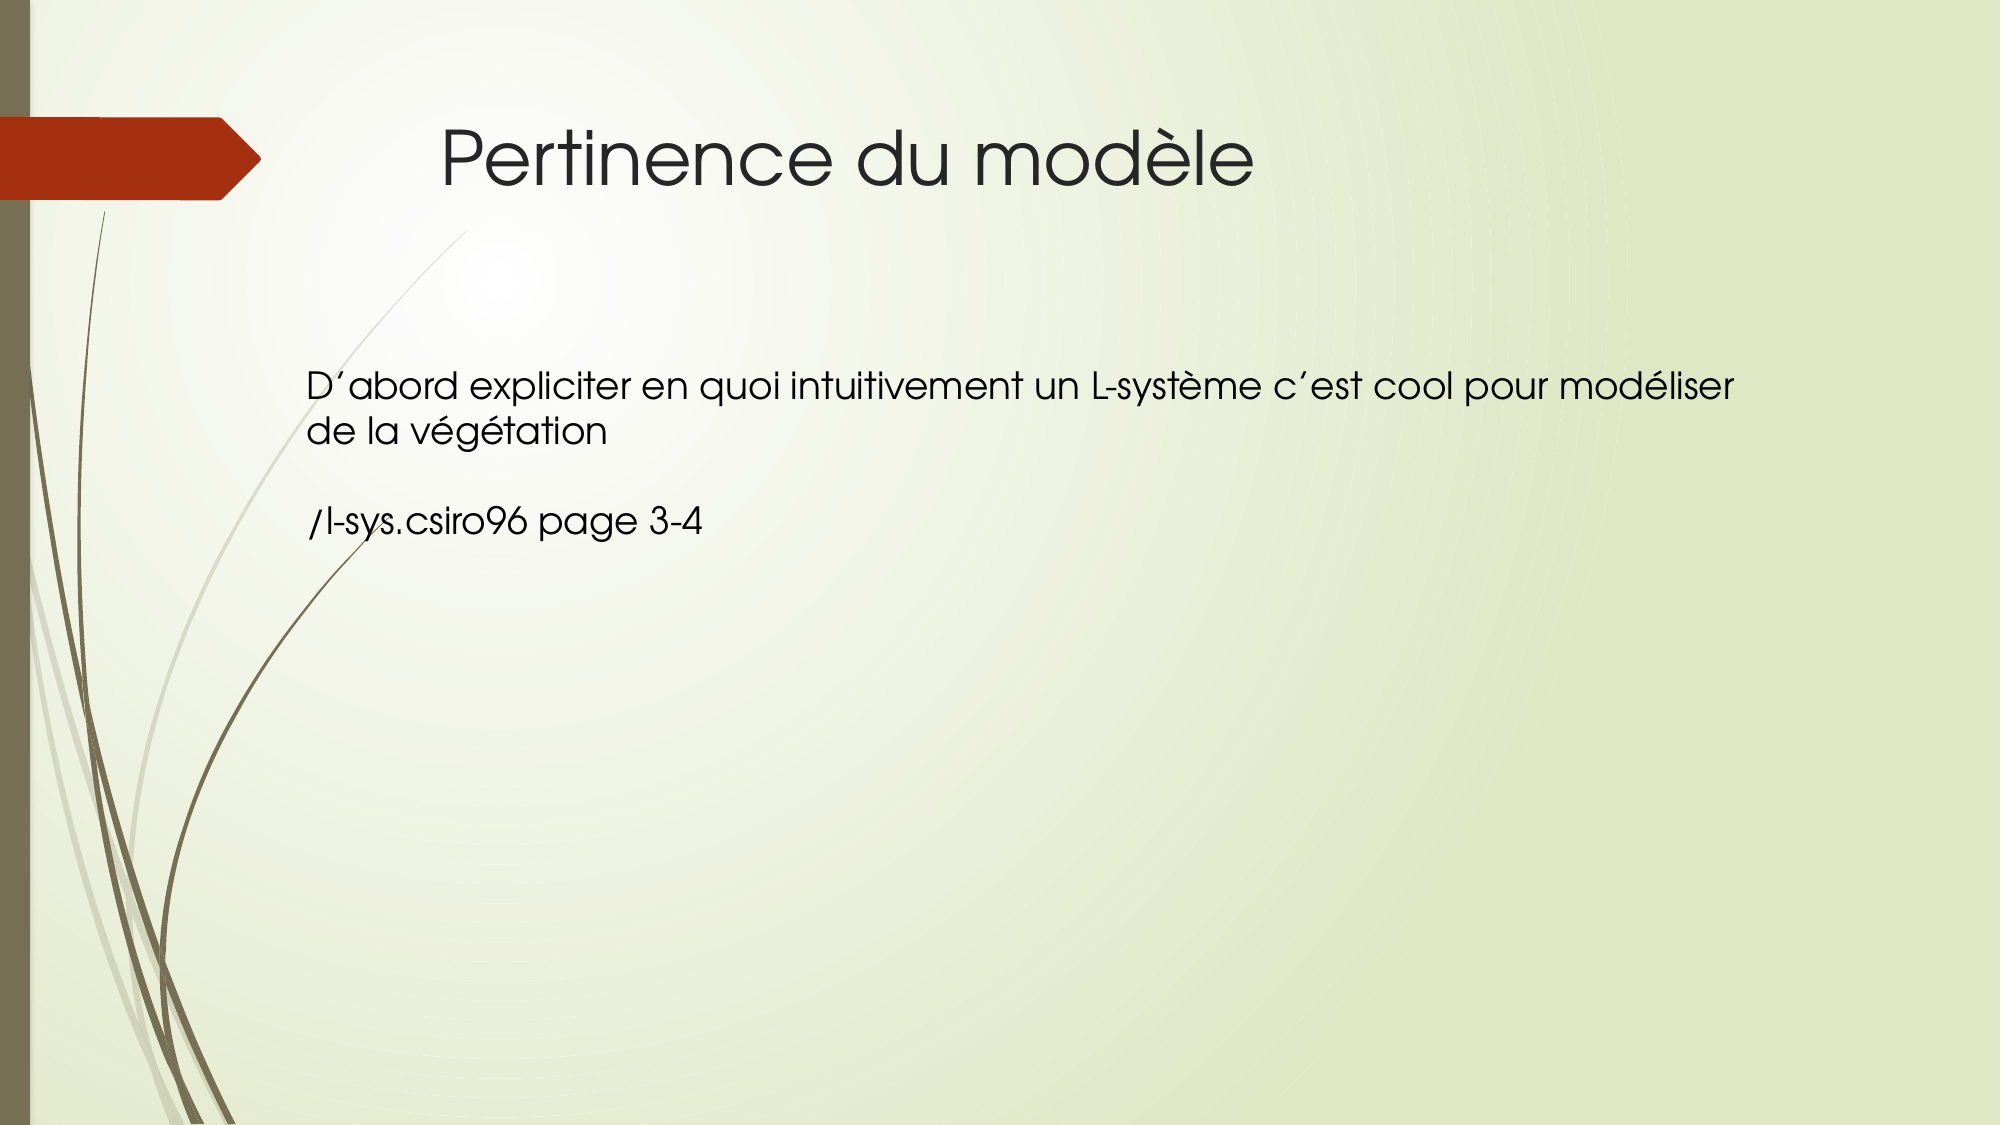

# Pertinence du modèle
D’abord expliciter en quoi intuitivement un L-système c’est cool pour modéliser de la végétation

/l-sys.csiro96 page 3-4